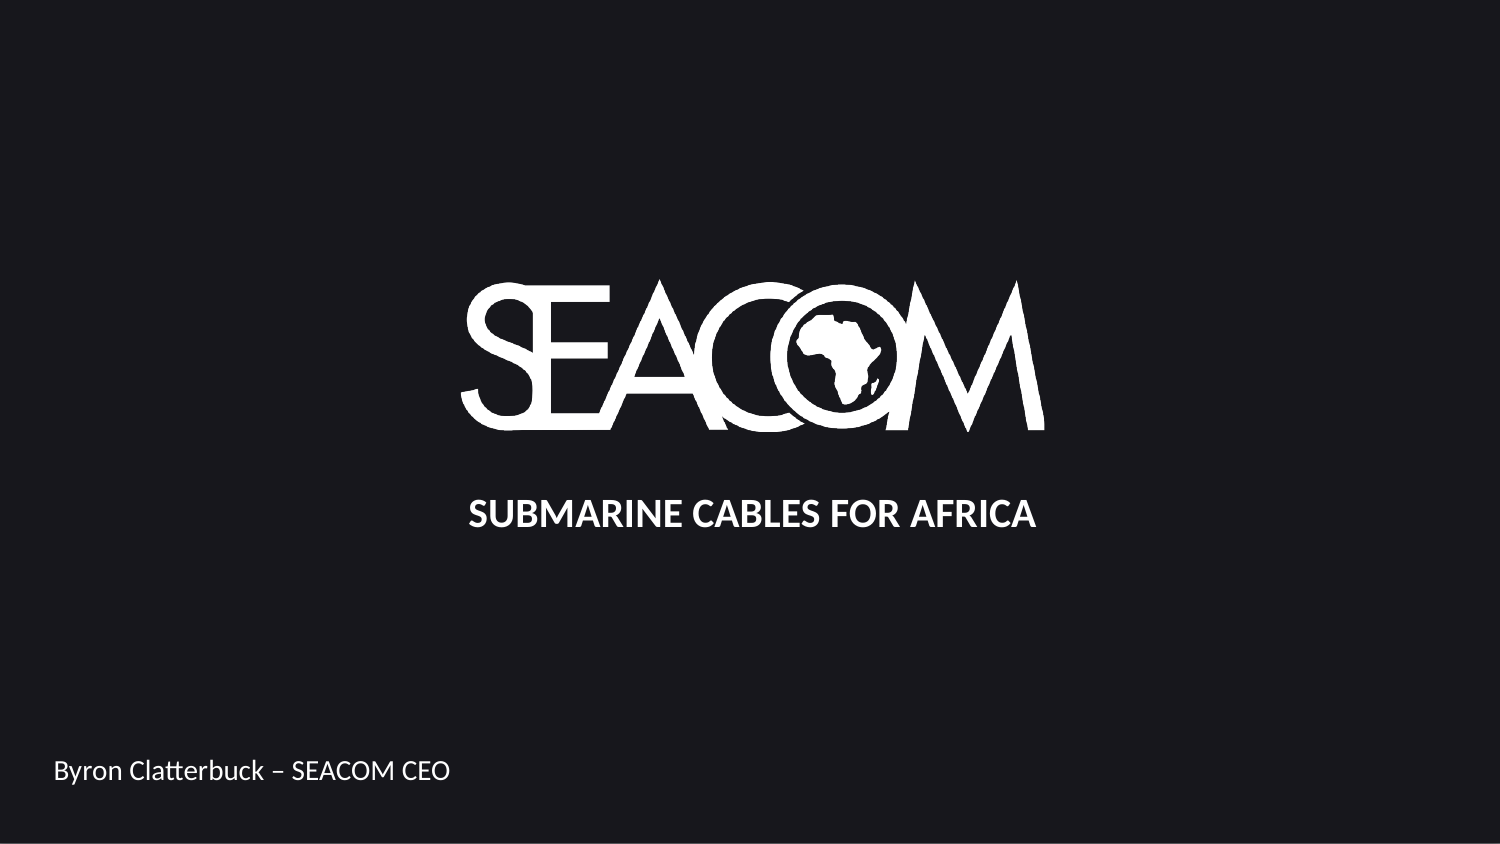

# SUBMARINE CABLES FOR AFRICA
Byron Clatterbuck – SEACOM CEO